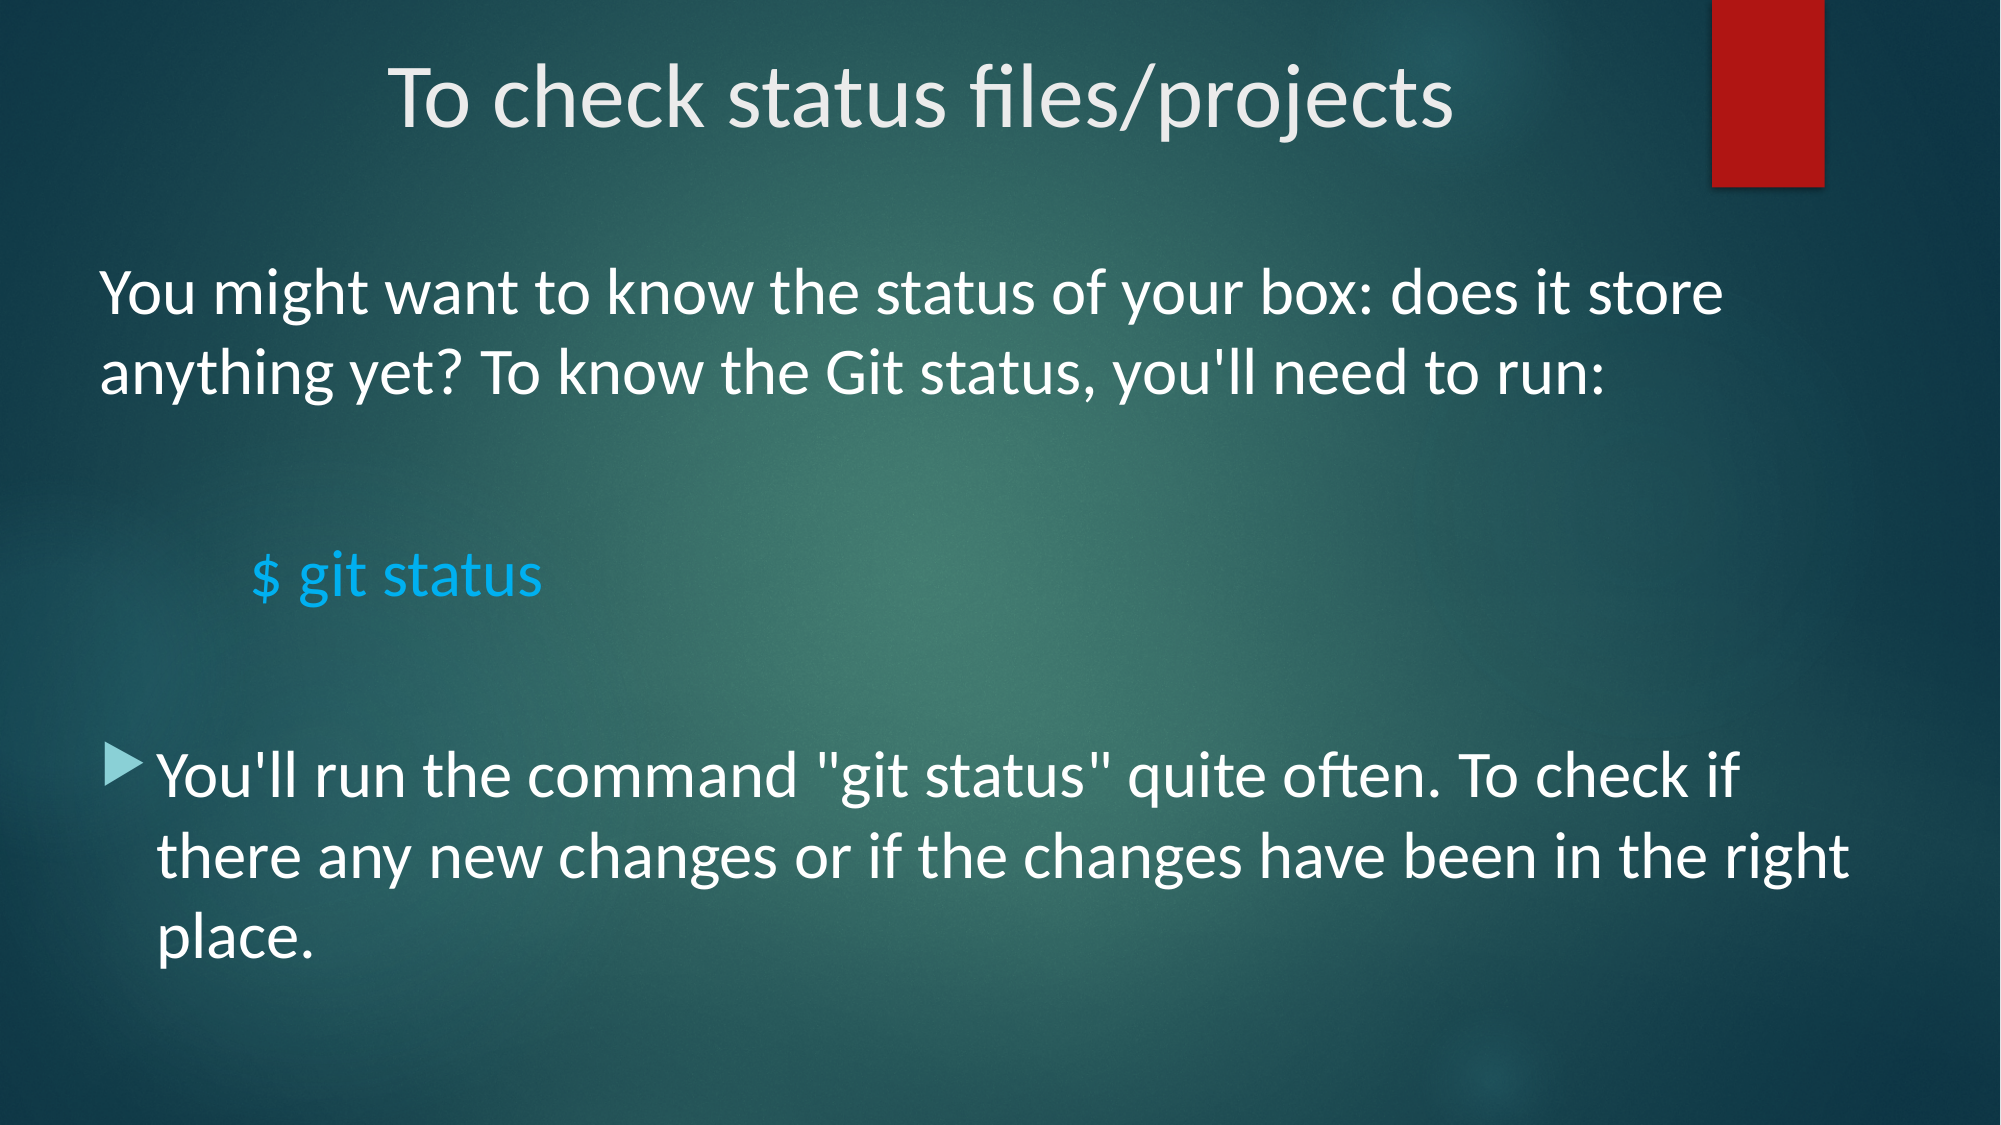

# To check status files/projects
You might want to know the status of your box: does it store anything yet? To know the Git status, you'll need to run:

	$ git status

You'll run the command "git status" quite often. To check if there any new changes or if the changes have been in the right place.